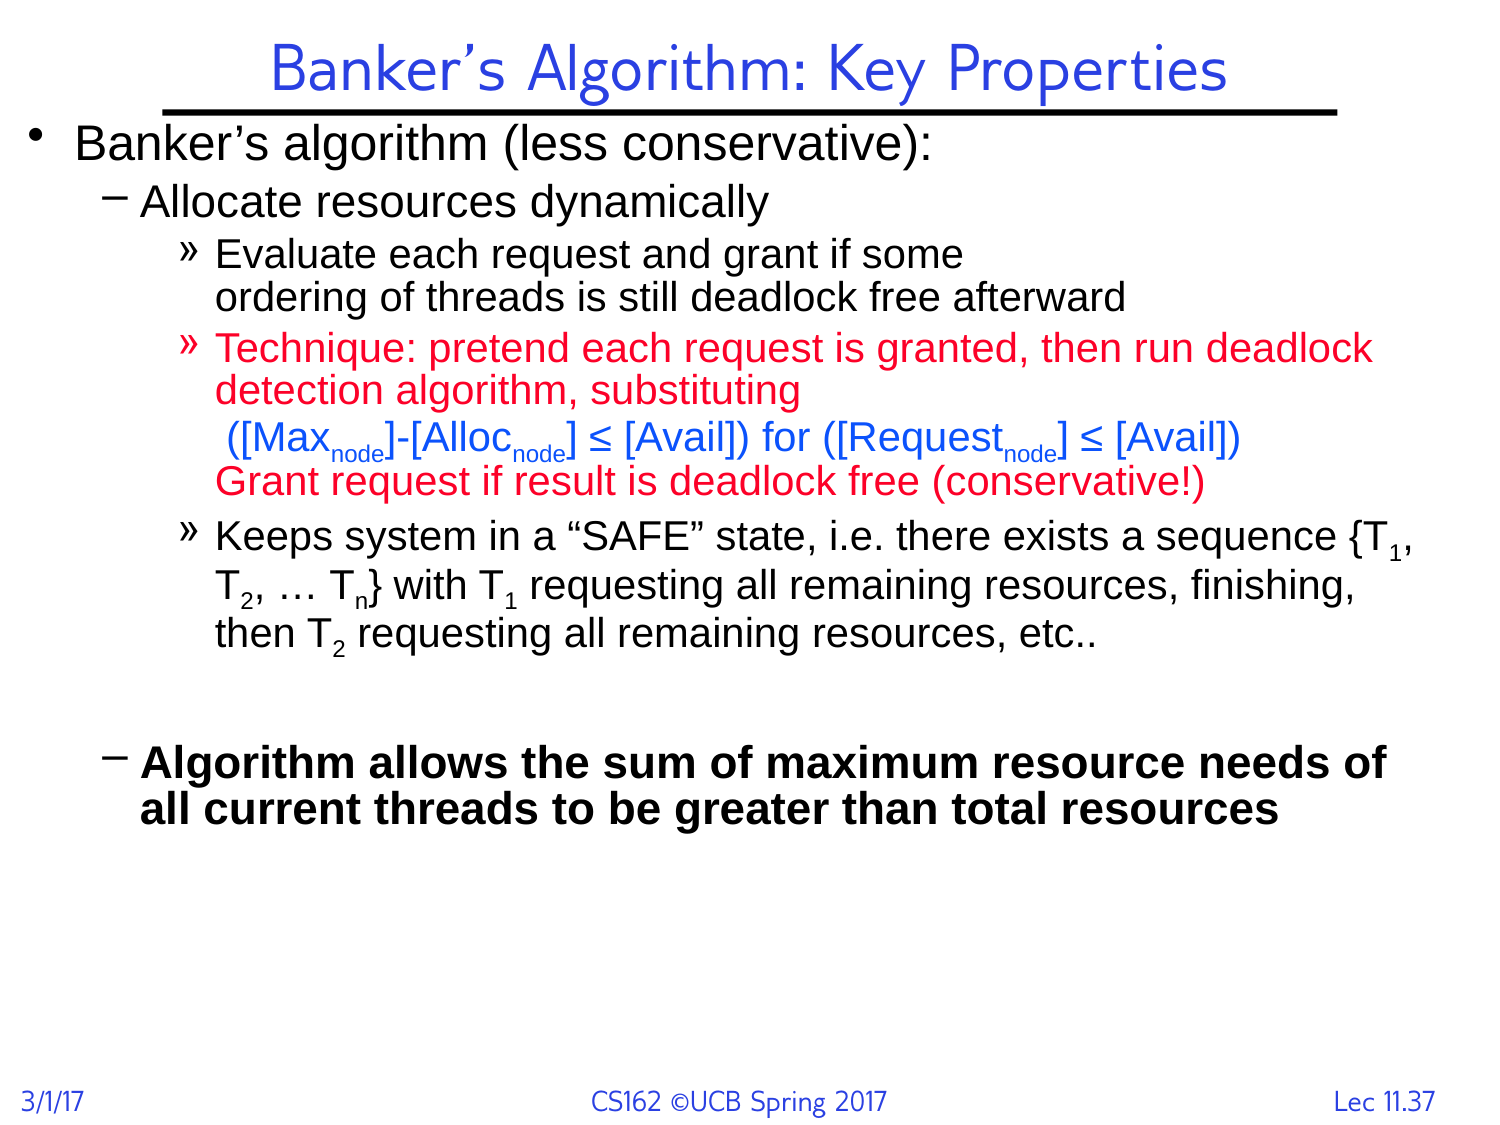

# Banker’s Algorithm: Key Properties
Banker’s algorithm (less conservative):
Allocate resources dynamically
Evaluate each request and grant if some
ordering of threads is still deadlock free afterward
Technique: pretend each request is granted, then run deadlock detection algorithm, substituting
 ([Maxnode]-[Allocnode] ≤ [Avail]) for ([Requestnode] ≤ [Avail])
Grant request if result is deadlock free (conservative!)
Keeps system in a “SAFE” state, i.e. there exists a sequence {T1, T2, … Tn} with T1 requesting all remaining resources, finishing, then T2 requesting all remaining resources, etc..

Algorithm allows the sum of maximum resource needs of all current threads to be greater than total resources